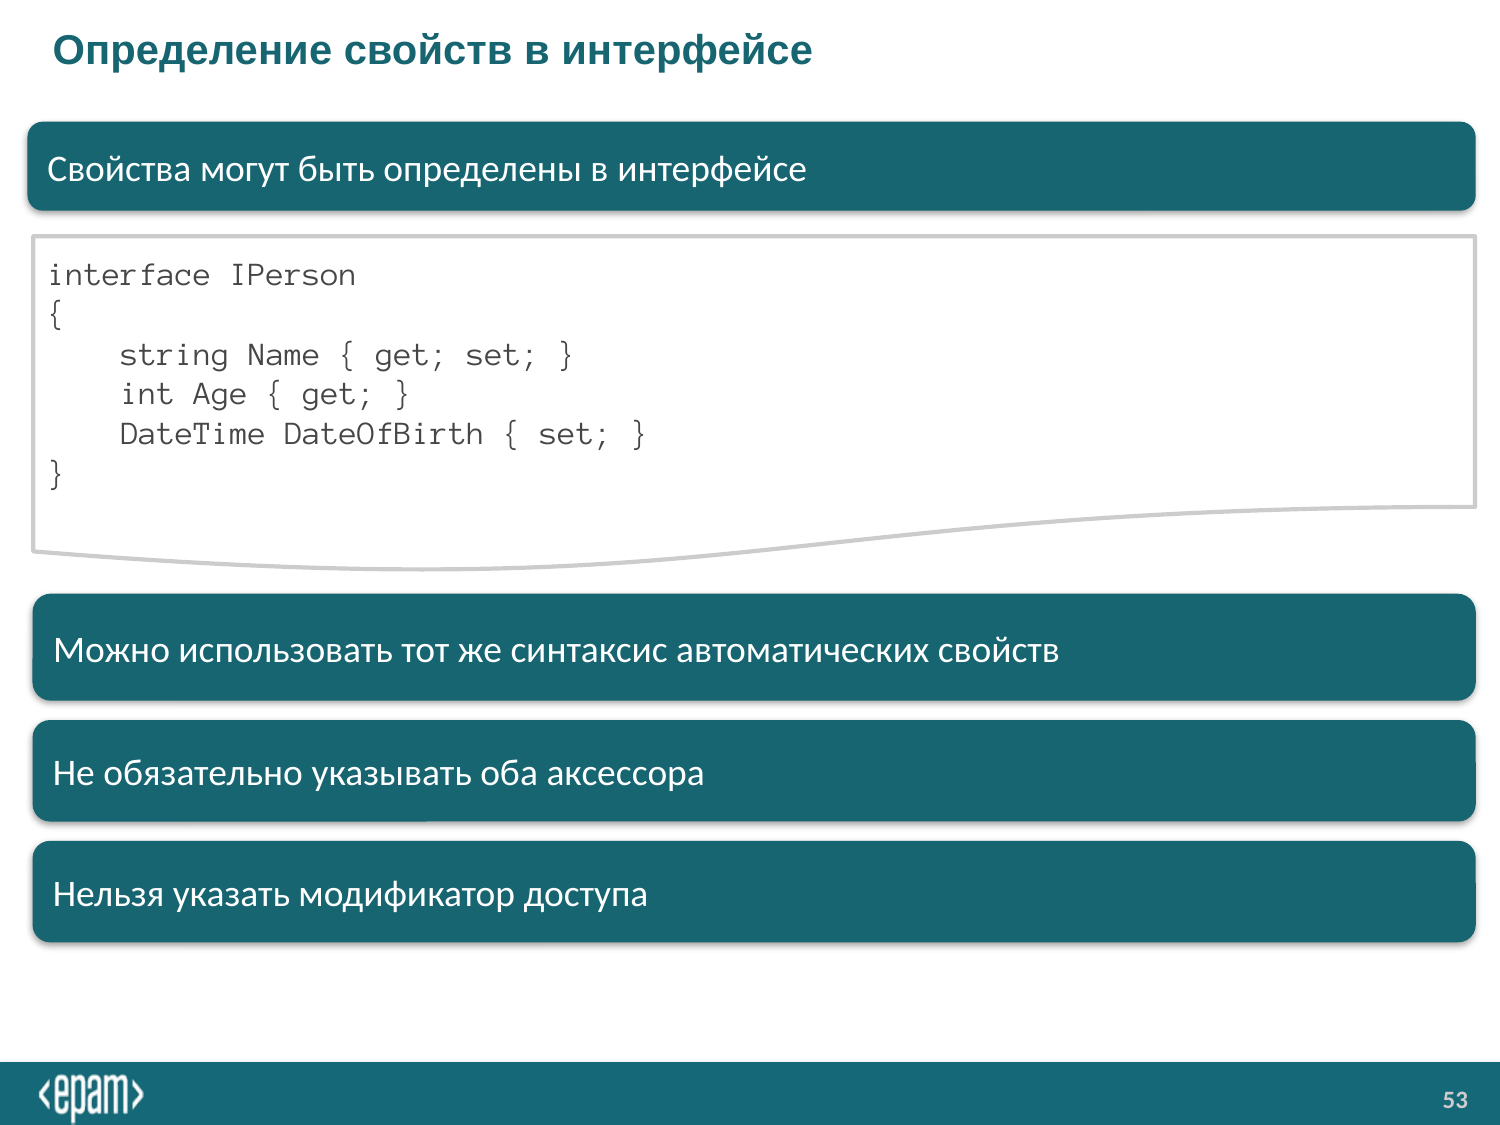

# Определение свойств в интерфейсе
Свойства могут быть определены в интерфейсе
interface IPerson
{
    string Name { get; set; }
    int Age { get; }
    DateTime DateOfBirth { set; }
}
Можно использовать тот же синтаксис автоматических свойств
Не обязательно указывать оба аксессора
Нельзя указать модификатор доступа